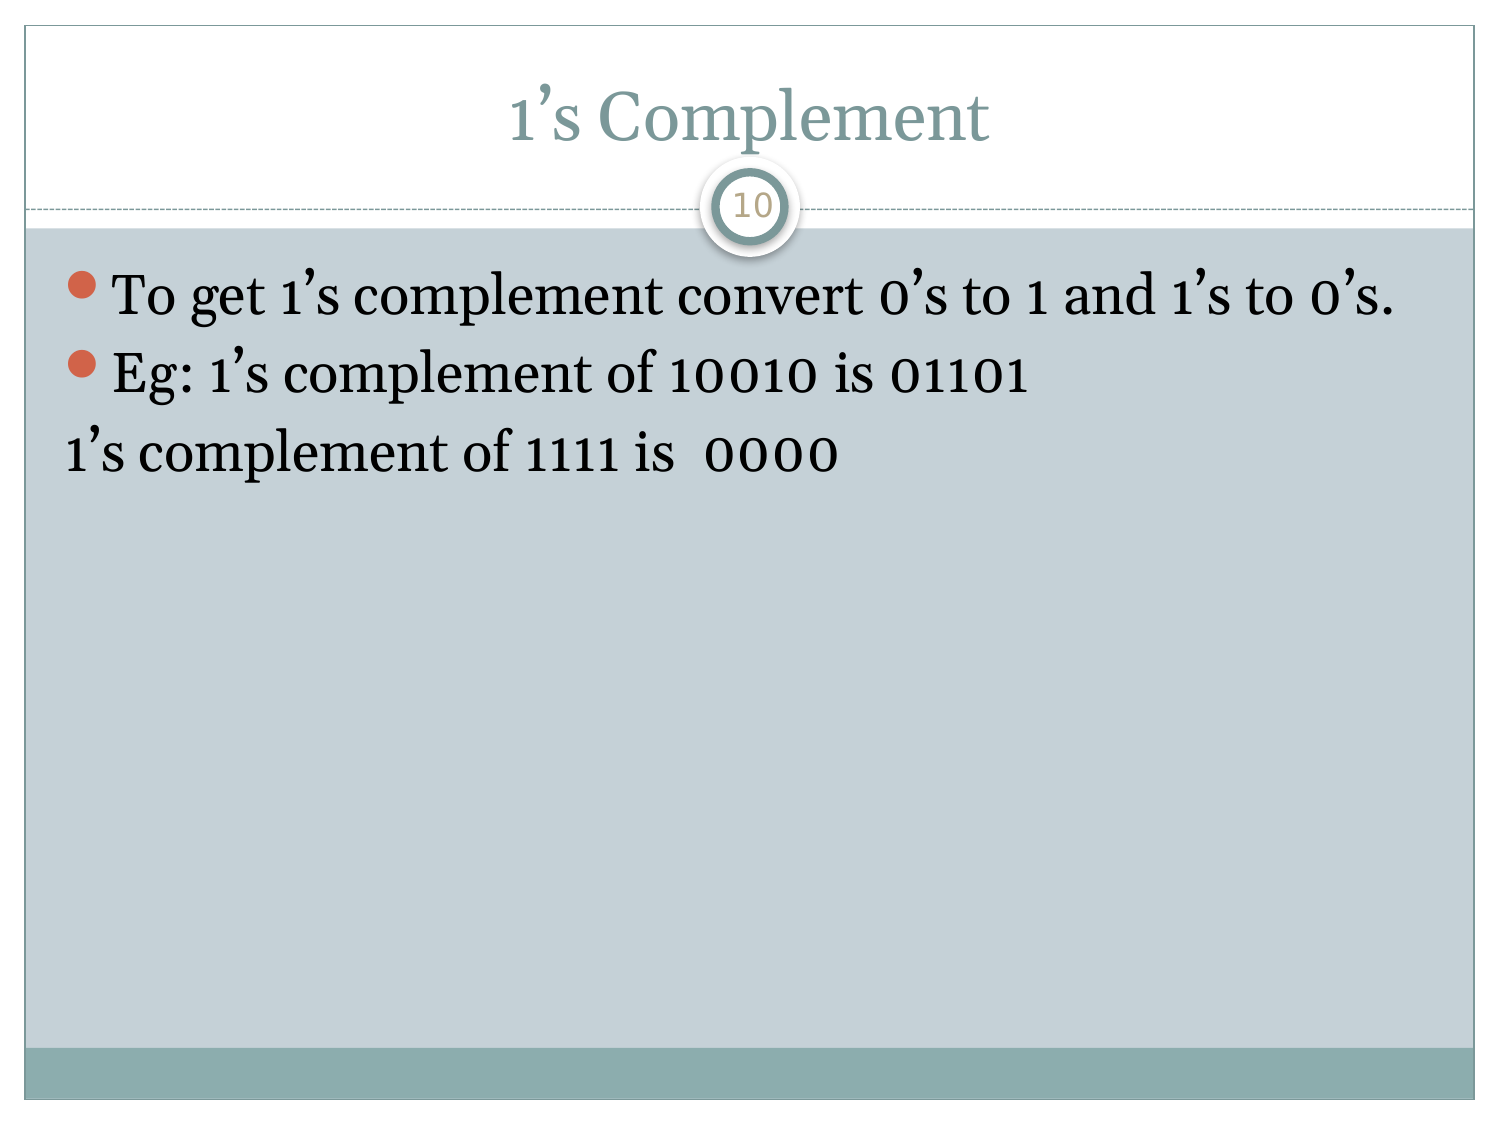

# 1’s Complement
10
To get 1’s complement convert 0’s to 1 and 1’s to 0’s.
Eg: 1’s complement of 10010 is 01101
1’s complement of 1111 is  0000